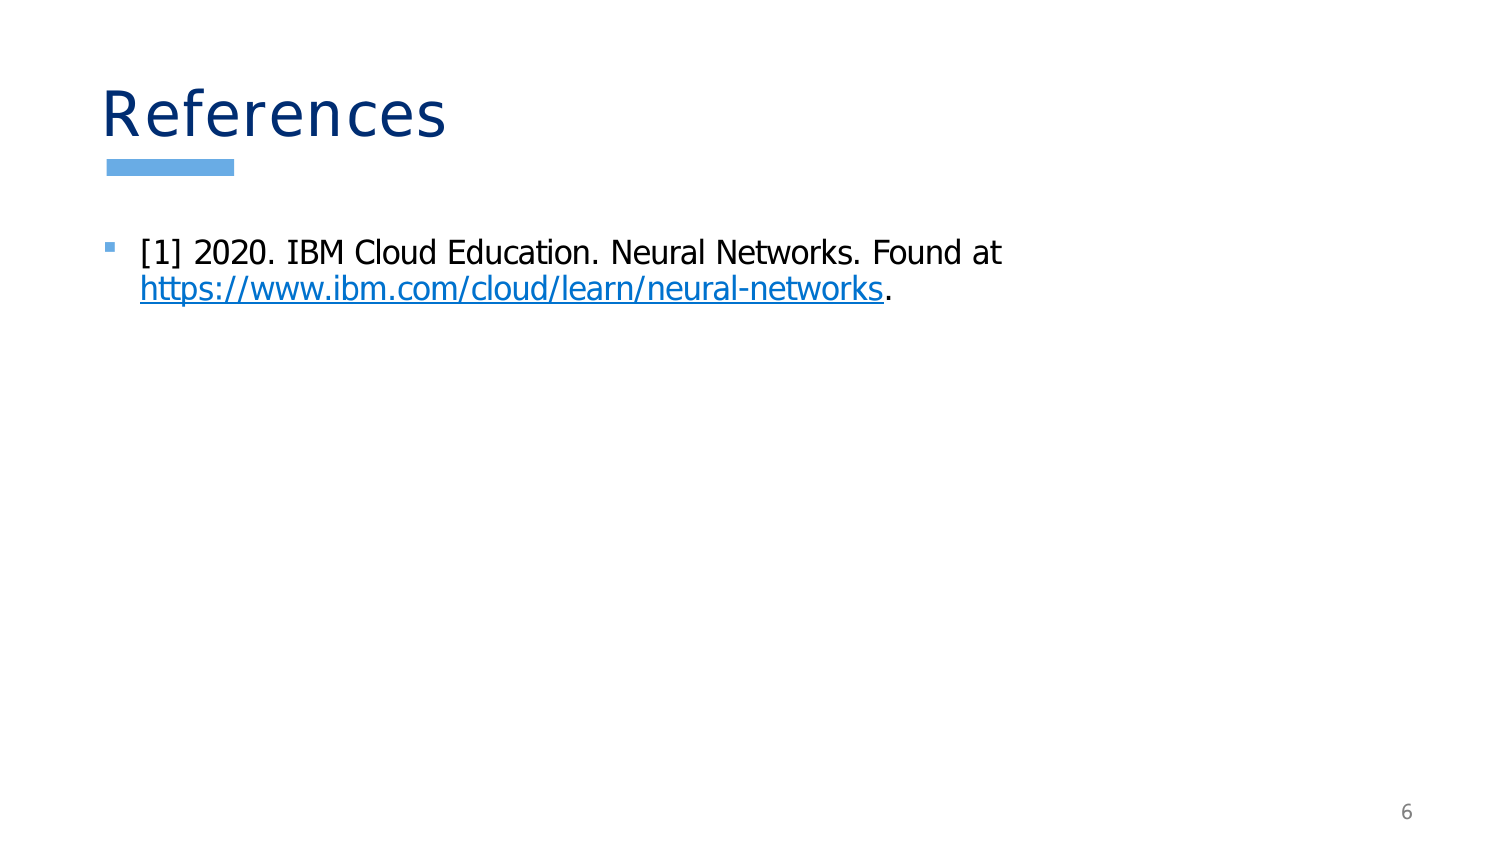

# References
[1] 2020. IBM Cloud Education. Neural Networks. Found at https://www.ibm.com/cloud/learn/neural-networks.